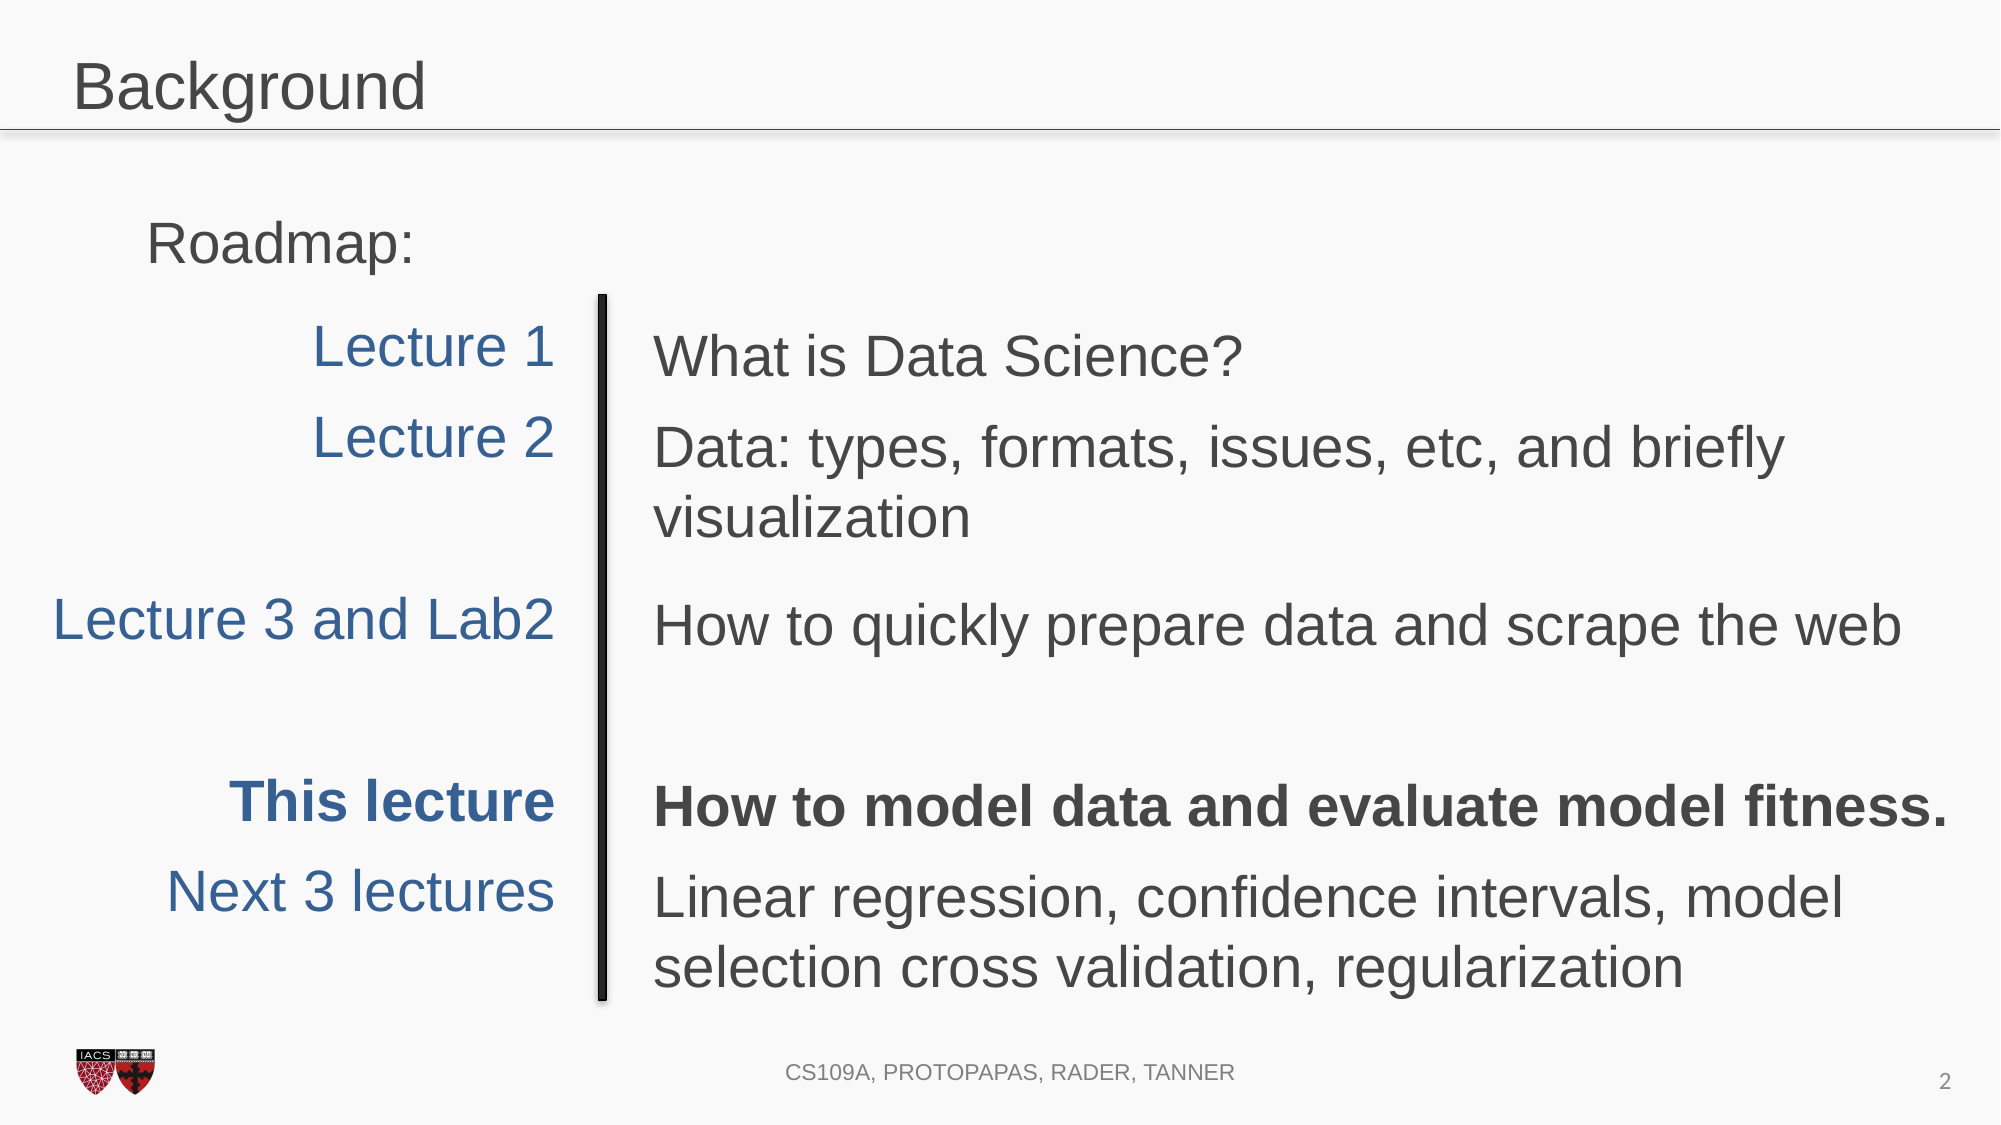

# Background
Roadmap:

Lecture 1
Lecture 2

Lecture 3 and Lab2

This lecture
Next 3 lectures
What is Data Science?
Data: types, formats, issues, etc, and briefly visualization
How to quickly prepare data and scrape the web

How to model data and evaluate model fitness.
Linear regression, confidence intervals, model selection cross validation, regularization

2